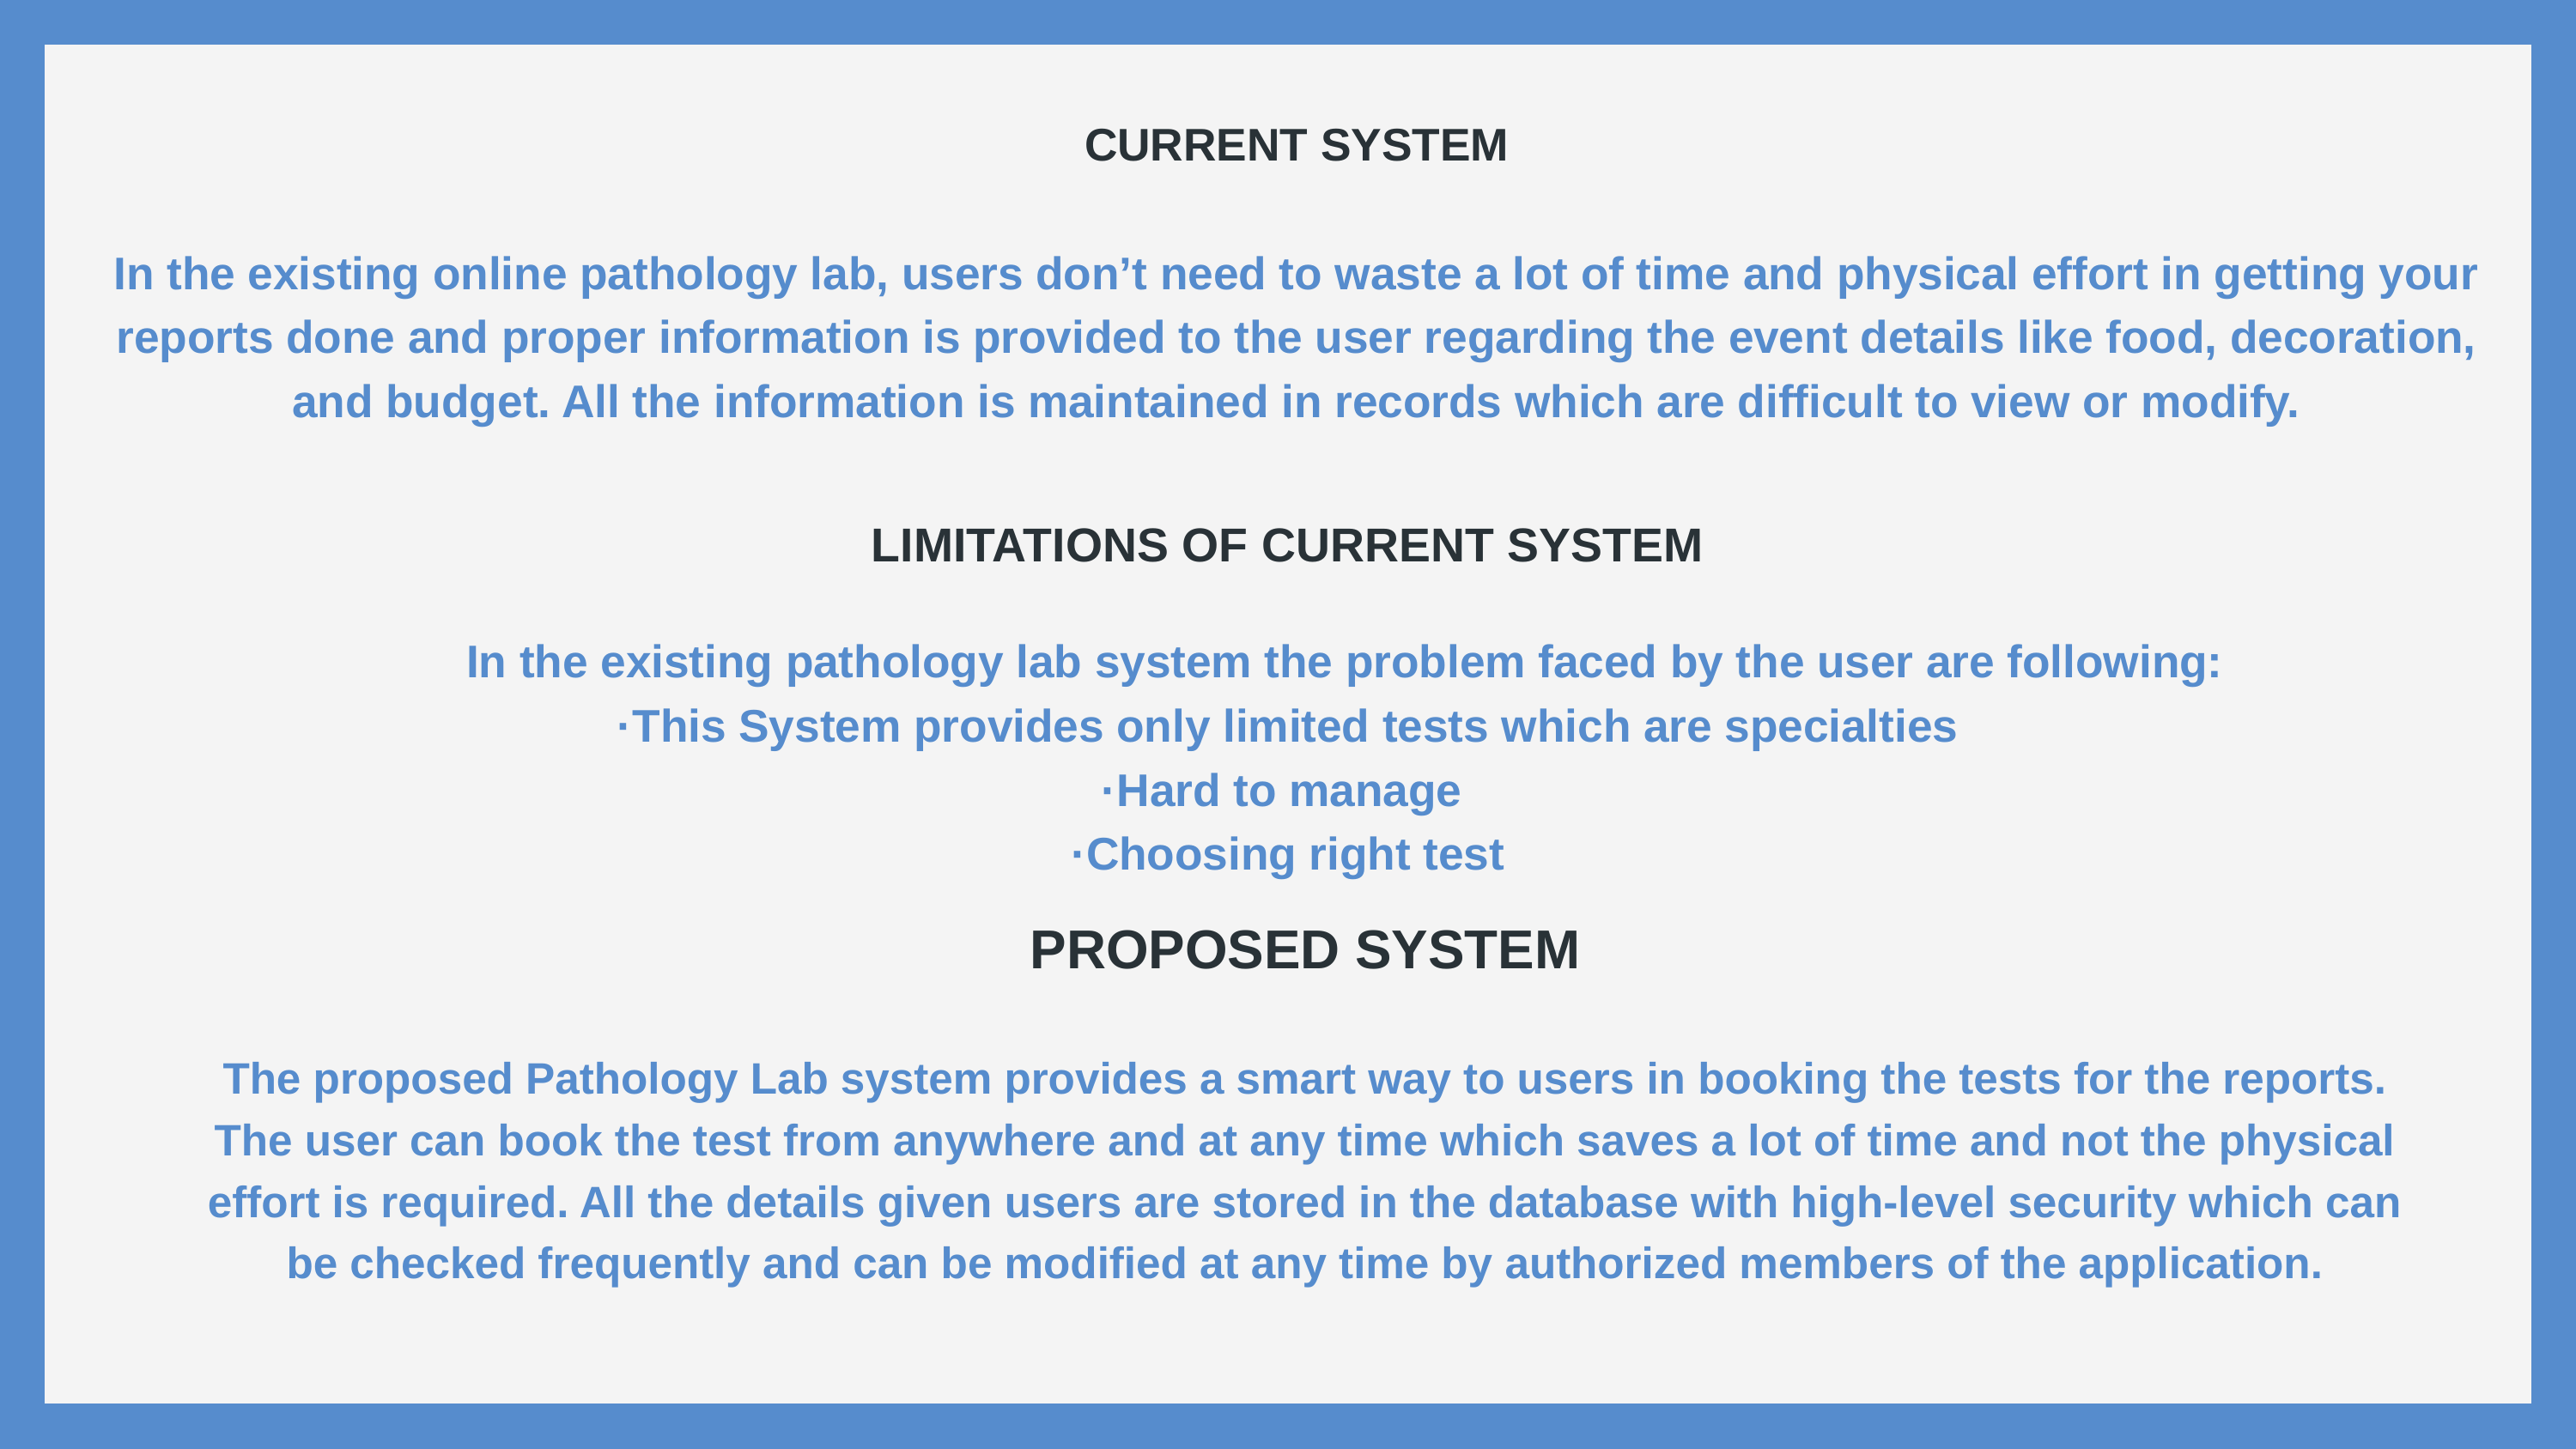

CURRENT SYSTEM

In the existing online pathology lab, users don’t need to waste a lot of time and physical effort in getting your reports done and proper information is provided to the user regarding the event details like food, decoration, and budget. All the information is maintained in records which are difficult to view or modify.
LIMITATIONS OF CURRENT SYSTEM

         In the existing pathology lab system the problem faced by the user are following:
·This System provides only limited tests which are specialties
·Hard to manage
·Choosing right test

PROPOSED SYSTEM

The proposed Pathology Lab system provides a smart way to users in booking the tests for the reports. The user can book the test from anywhere and at any time which saves a lot of time and not the physical effort is required. All the details given users are stored in the database with high-level security which can be checked frequently and can be modified at any time by authorized members of the application.